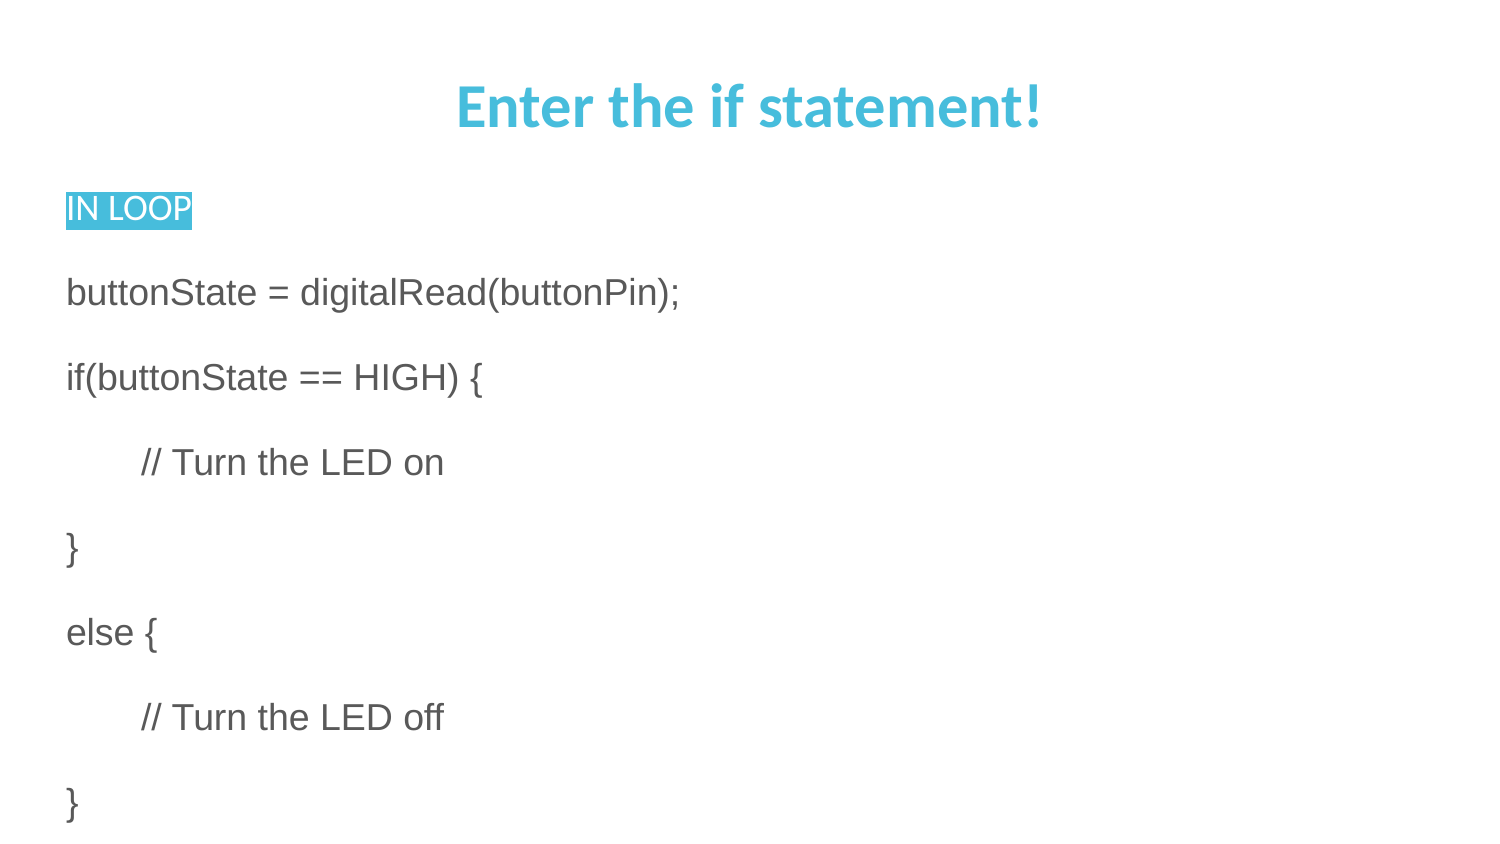

# Enter the if statement!
IN LOOP
buttonState = digitalRead(buttonPin);
if(buttonState == HIGH) {
// Turn the LED on
}
else {
// Turn the LED off
}